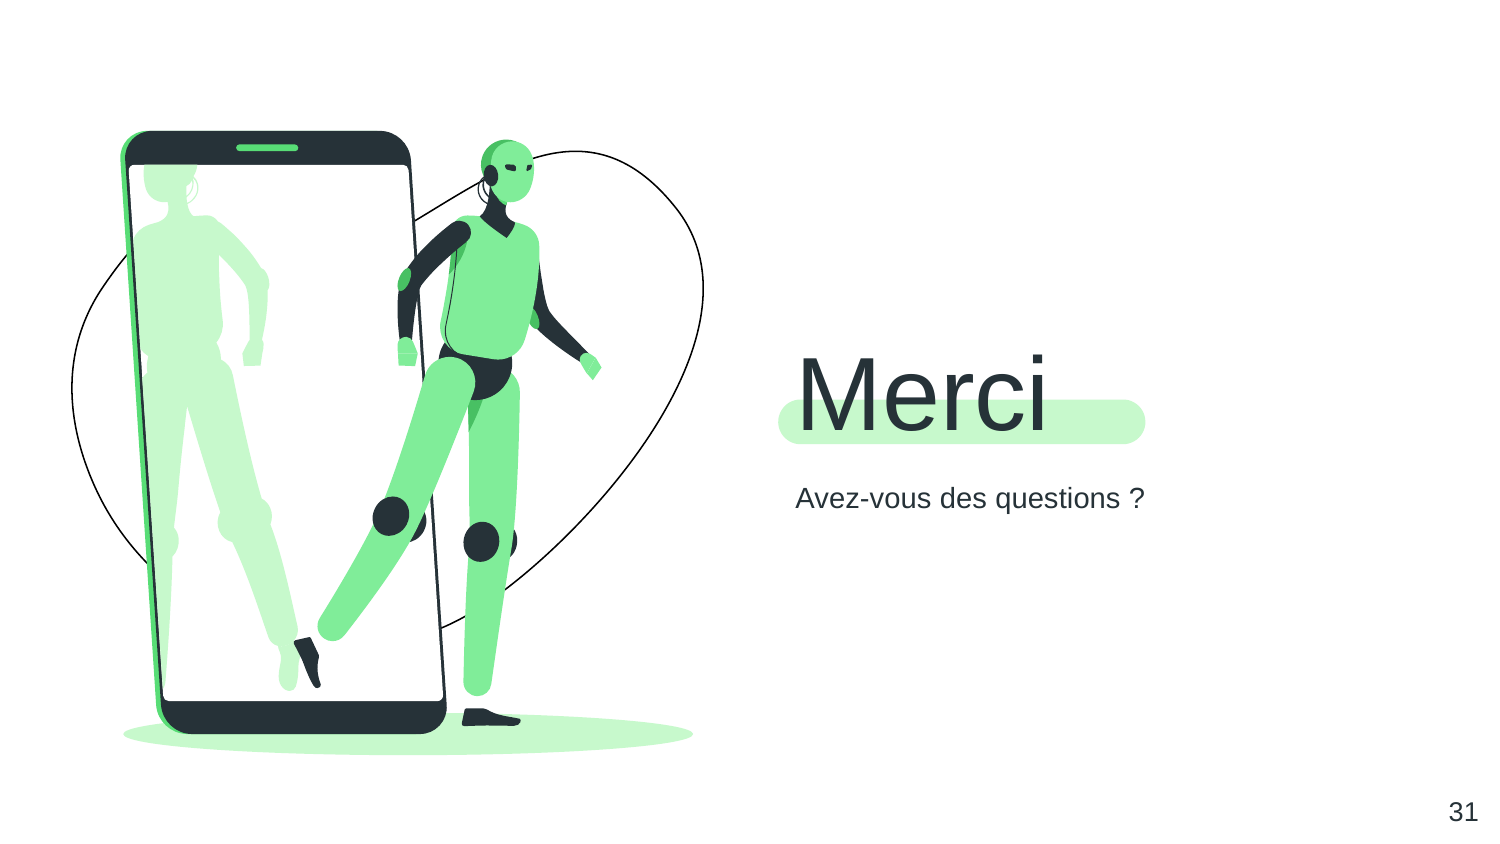

# Merci

Avez-vous des questions ?

31